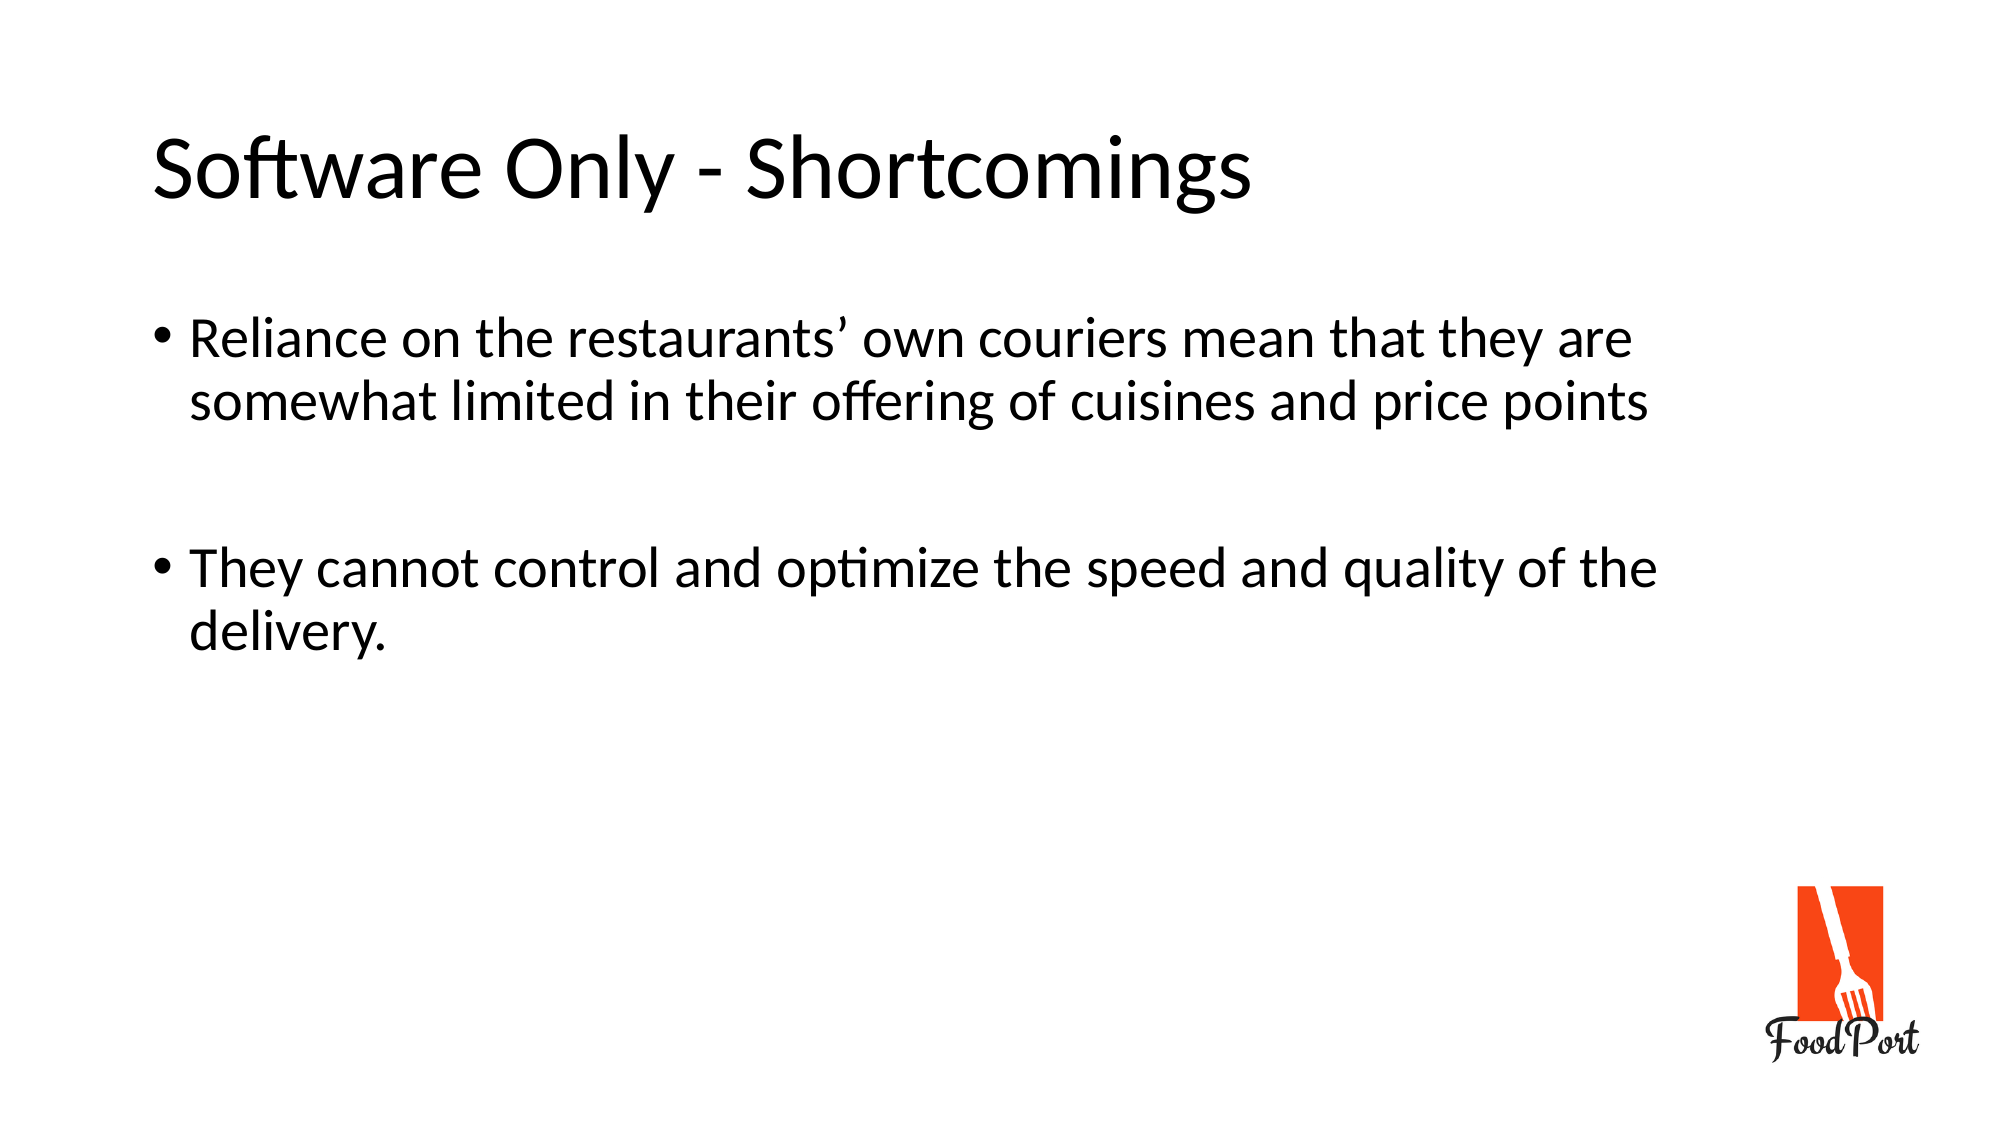

Software Only - Shortcomings
Reliance on the restaurants’ own couriers mean that they are somewhat limited in their offering of cuisines and price points

They cannot control and optimize the speed and quality of the delivery.